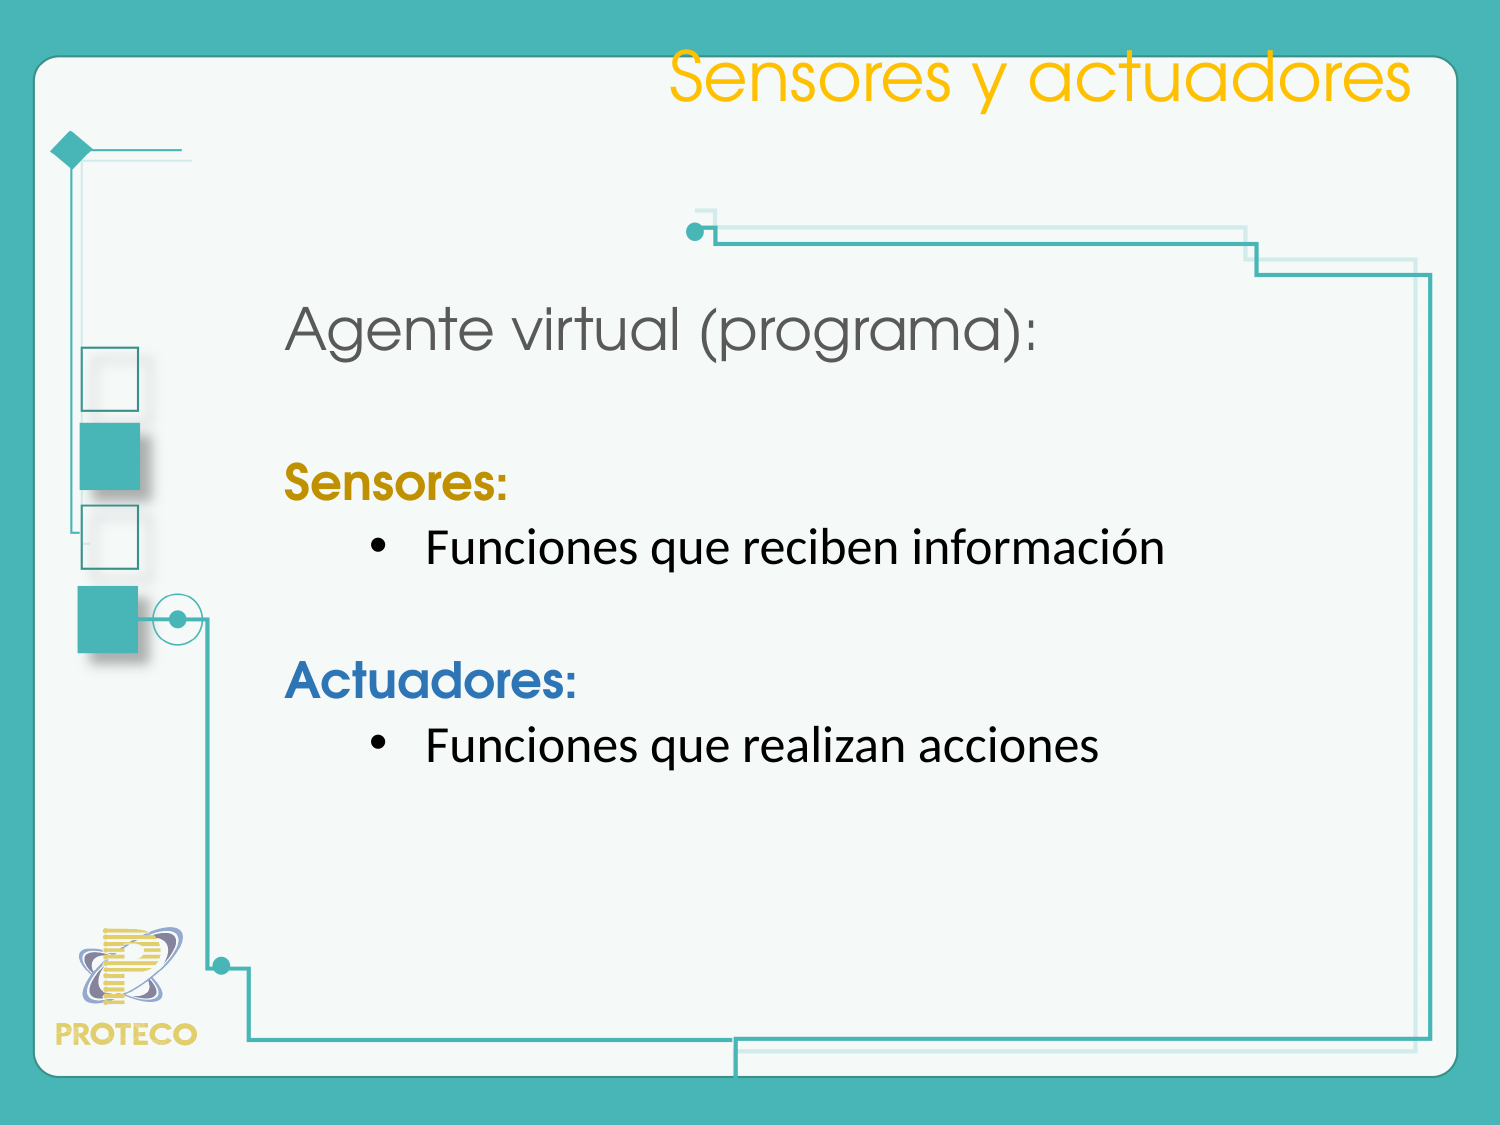

# Sensores y actuadores
Agente virtual (programa):

Sensores:
Funciones que reciben información

Actuadores:
Funciones que realizan acciones